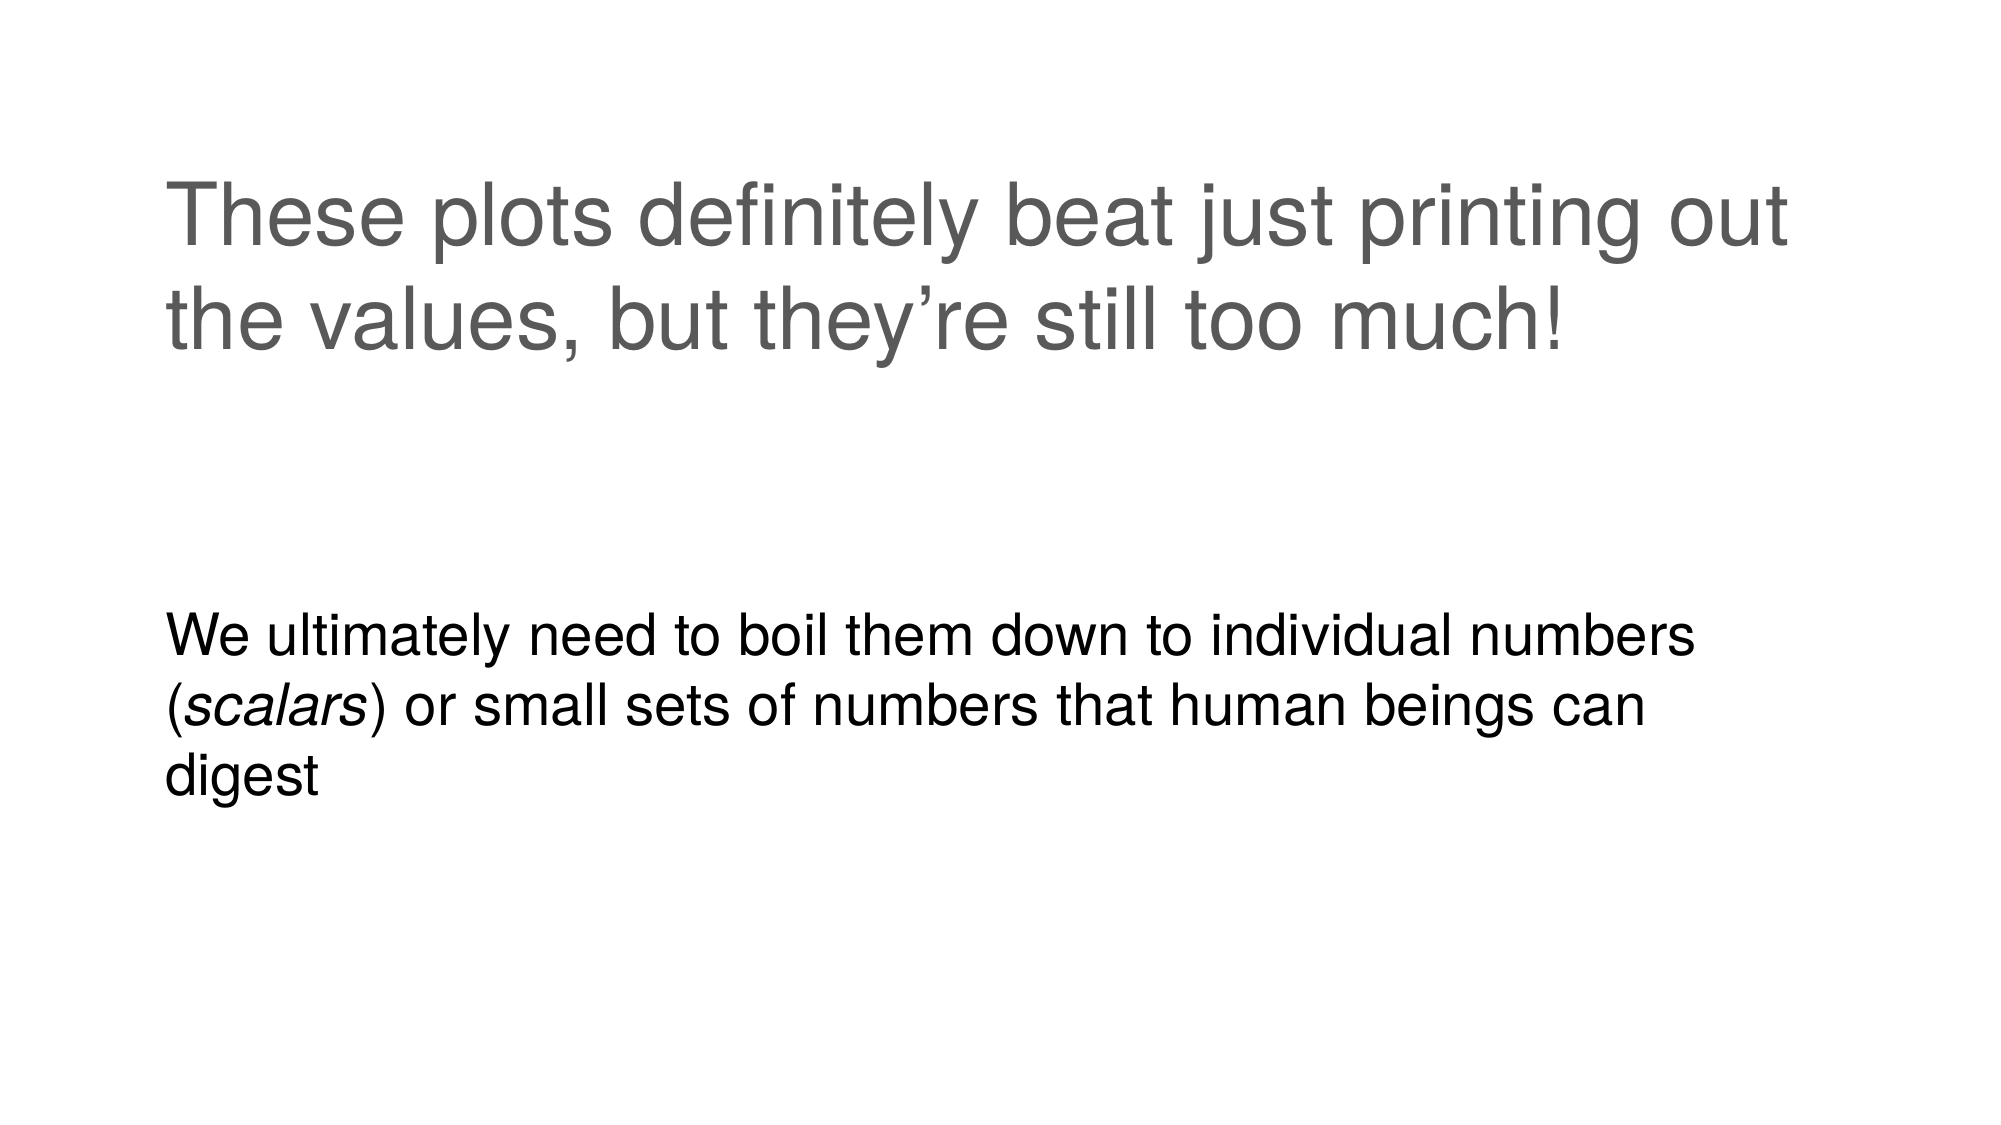

# These plots definitely beat just printing out the values, but they’re still too much!

We ultimately need to boil them down to individual numbers (scalars) or small sets of numbers that human beings can digest